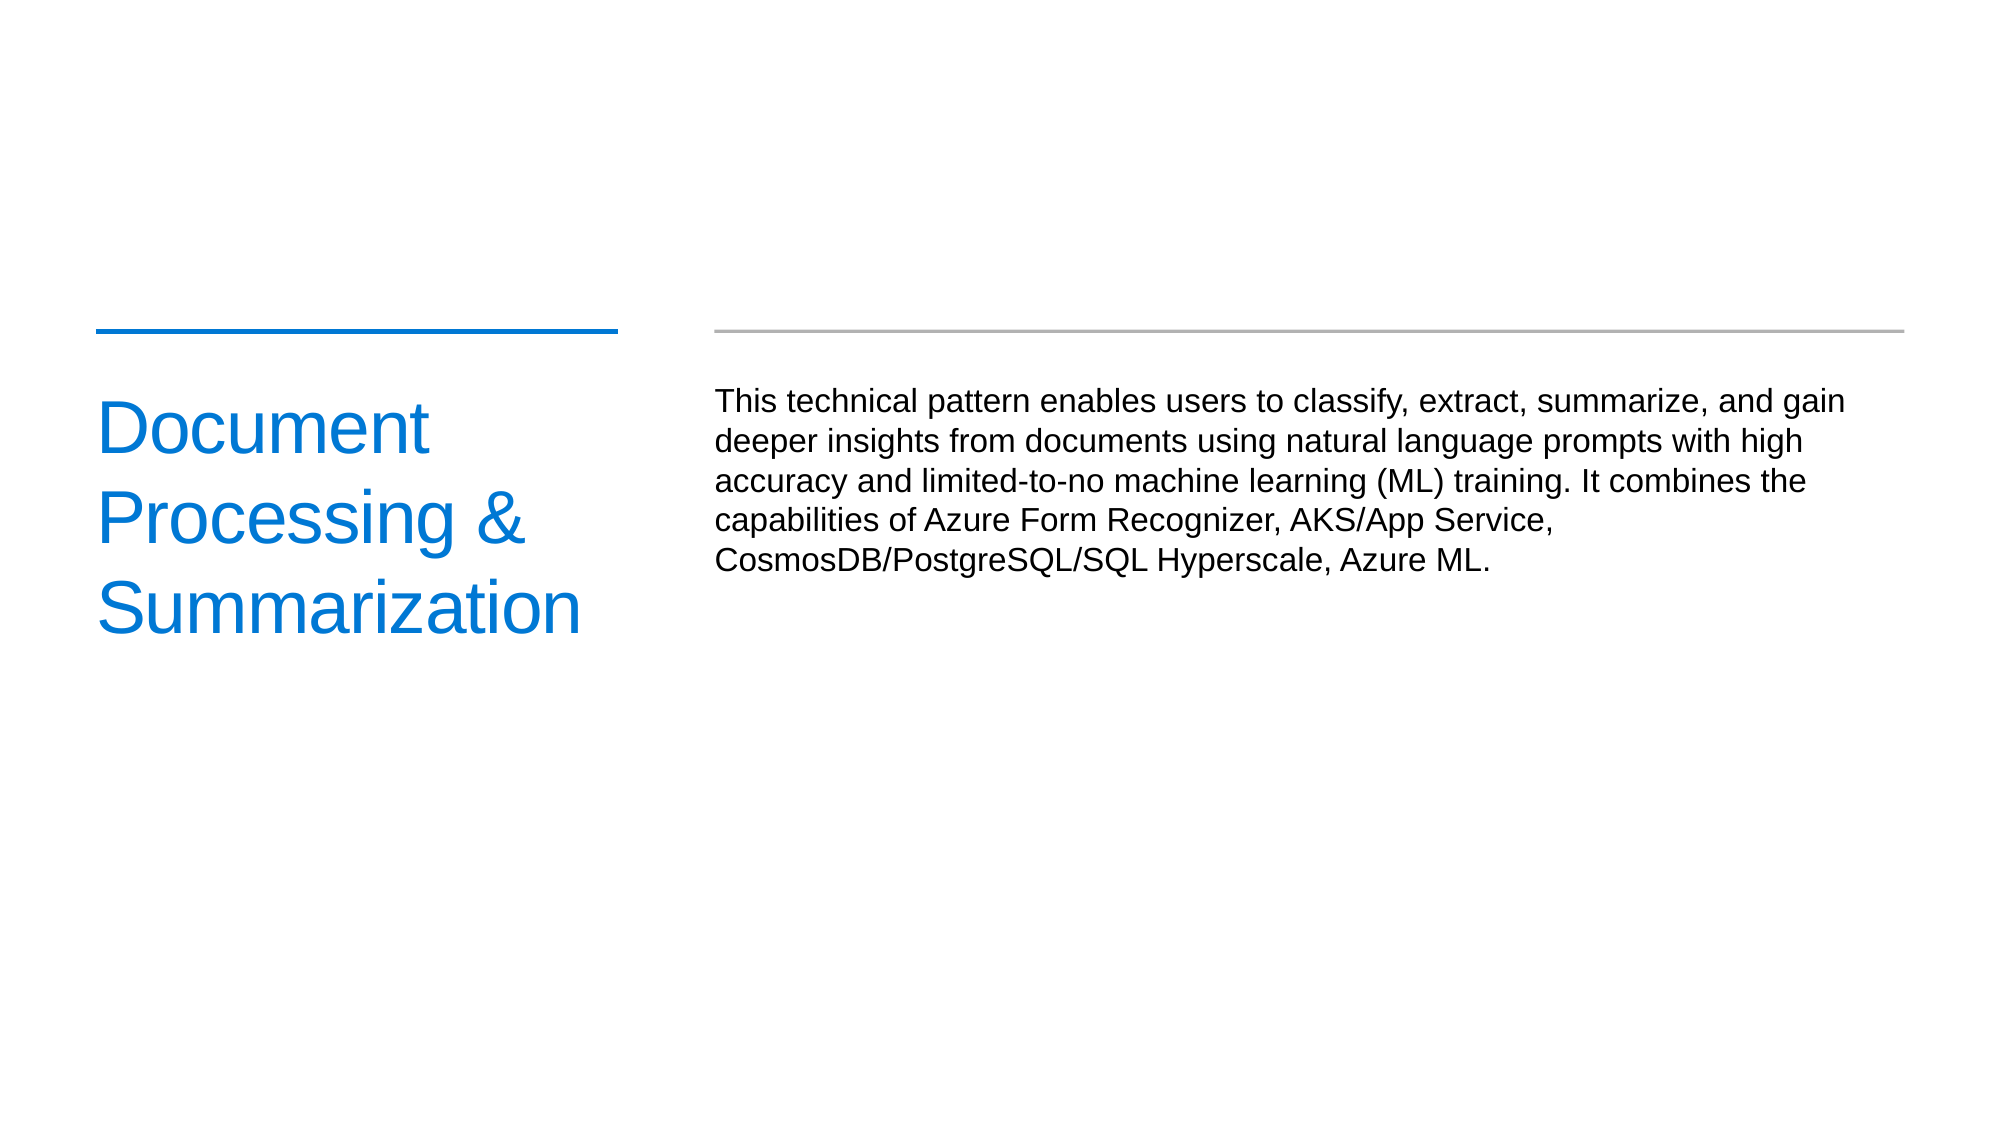

# Document Processing & Summarization
This technical pattern enables users to classify, extract, summarize, and gain deeper insights from documents using natural language prompts with high accuracy and limited-to-no machine learning (ML) training. It combines the capabilities of Azure Form Recognizer, AKS/App Service, CosmosDB/PostgreSQL/SQL Hyperscale, Azure ML.